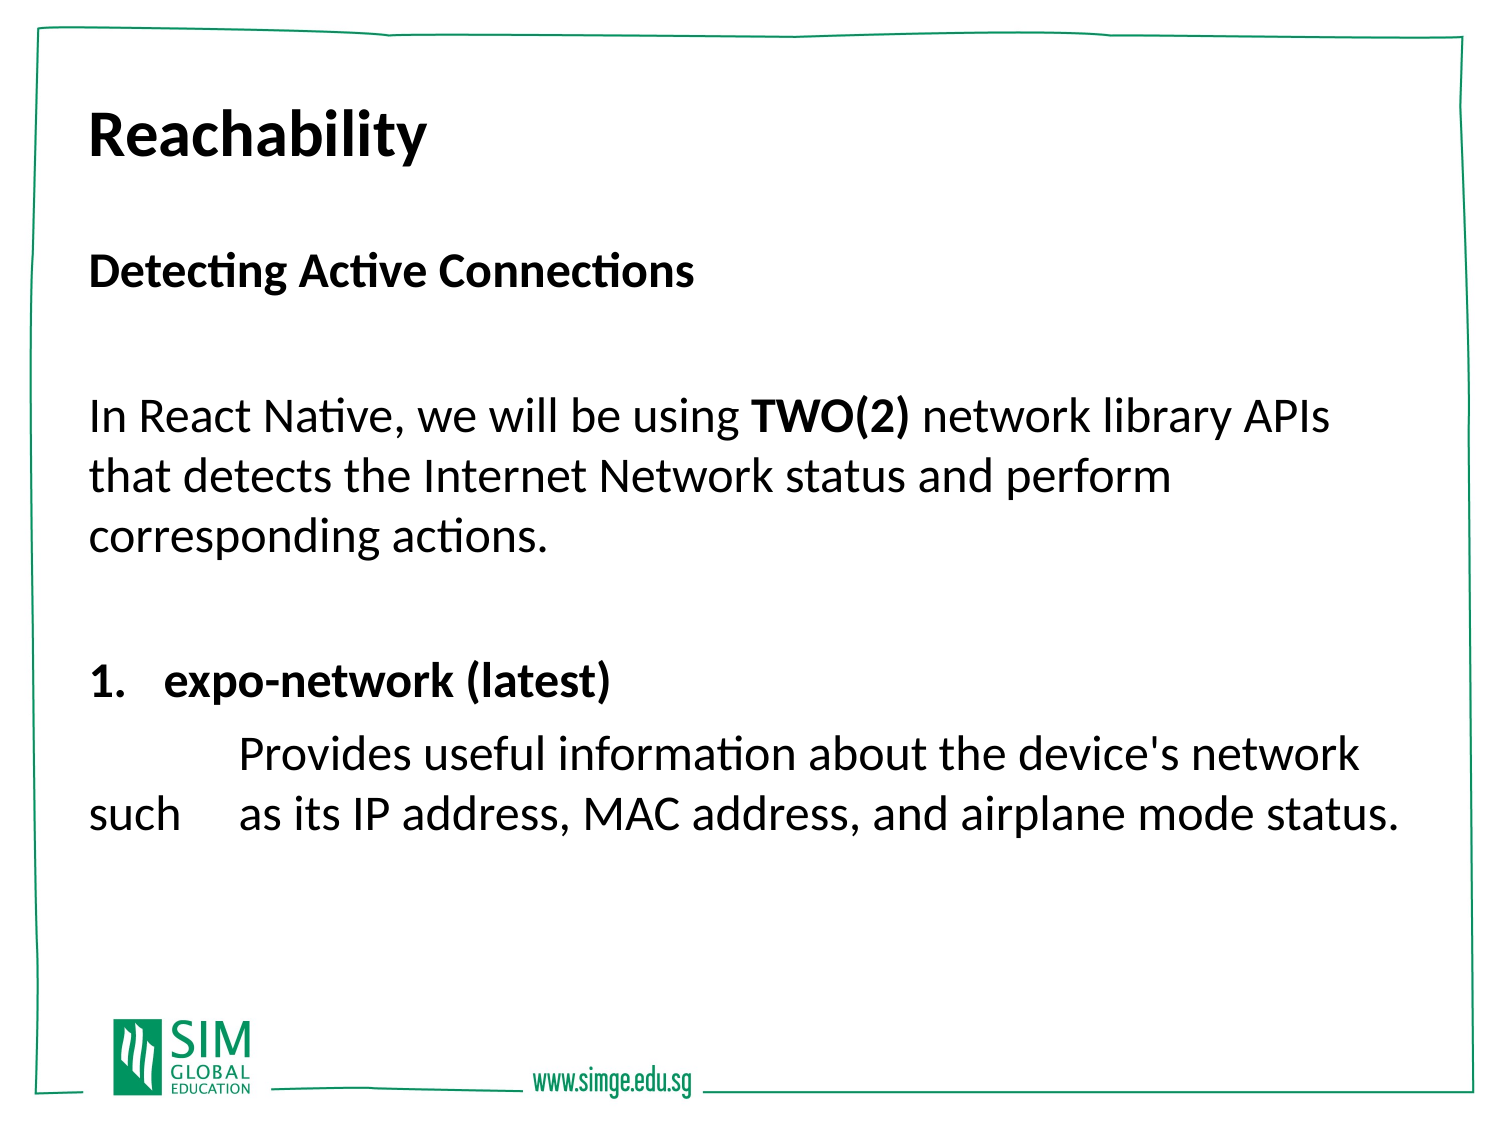

Reachability
Detecting Active Connections

In React Native, we will be using TWO(2) network library APIs that detects the Internet Network status and perform corresponding actions.

expo-network (latest)
	Provides useful information about the device's network such 	as its IP address, MAC address, and airplane mode status.